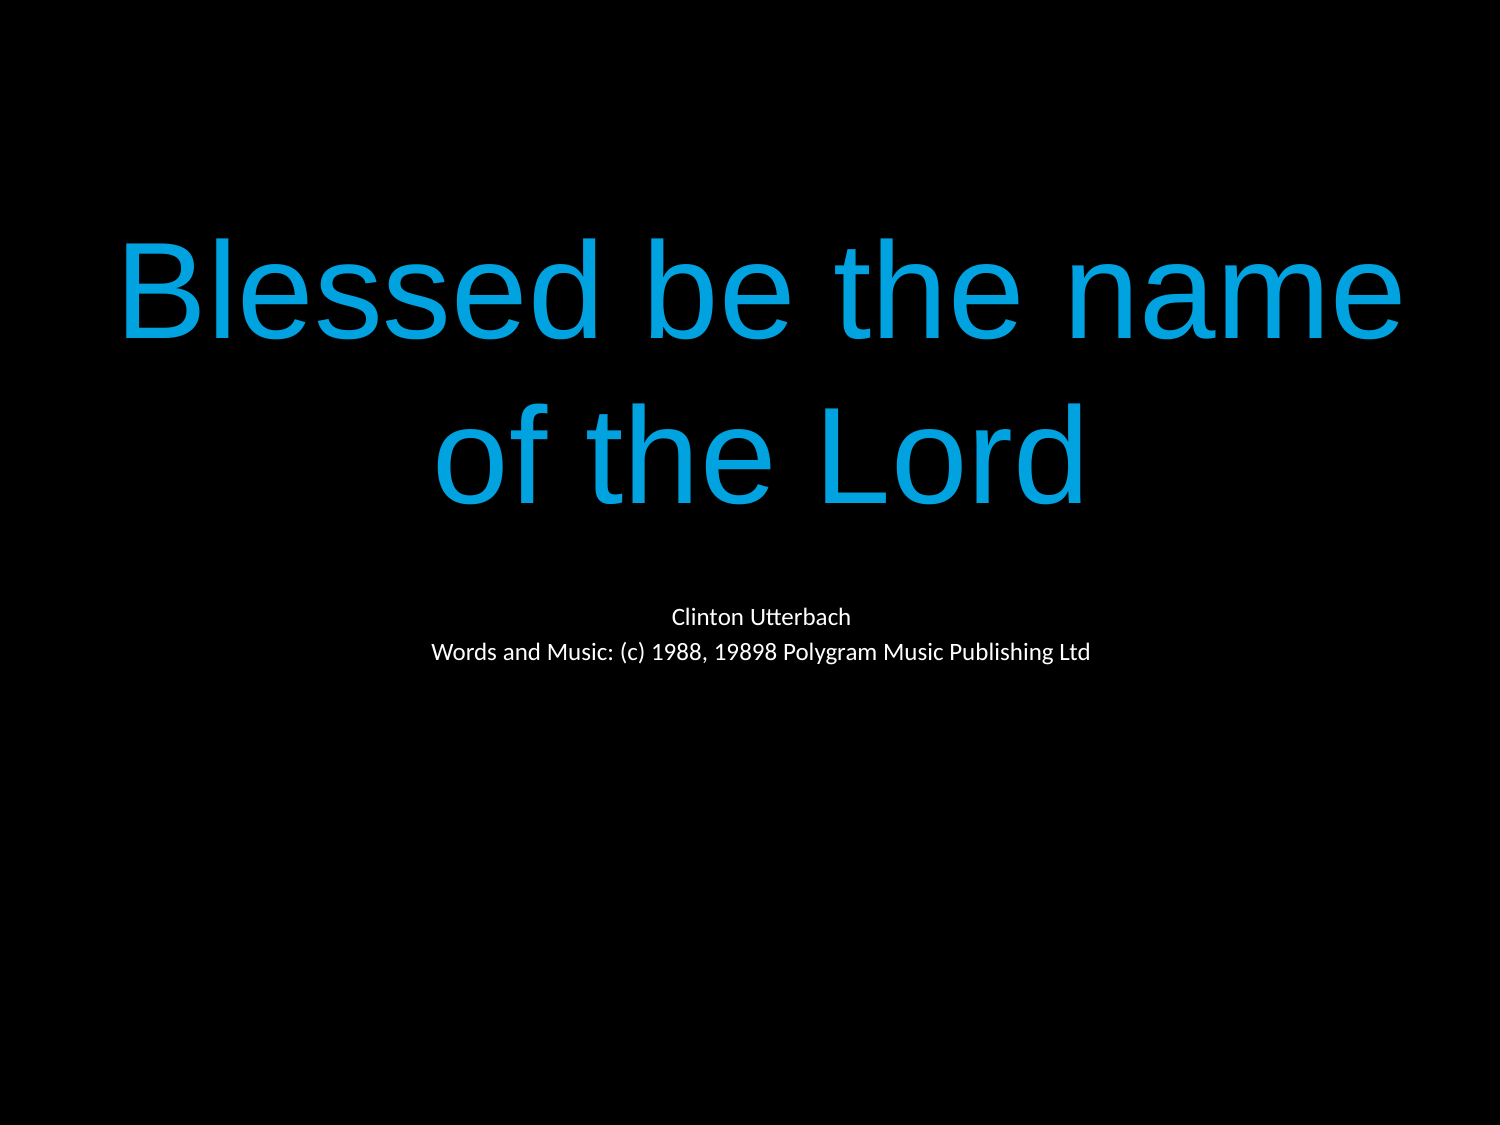

Blessed be the name of the Lord

Clinton Utterbach
Words and Music: (c) 1988, 19898 Polygram Music Publishing Ltd